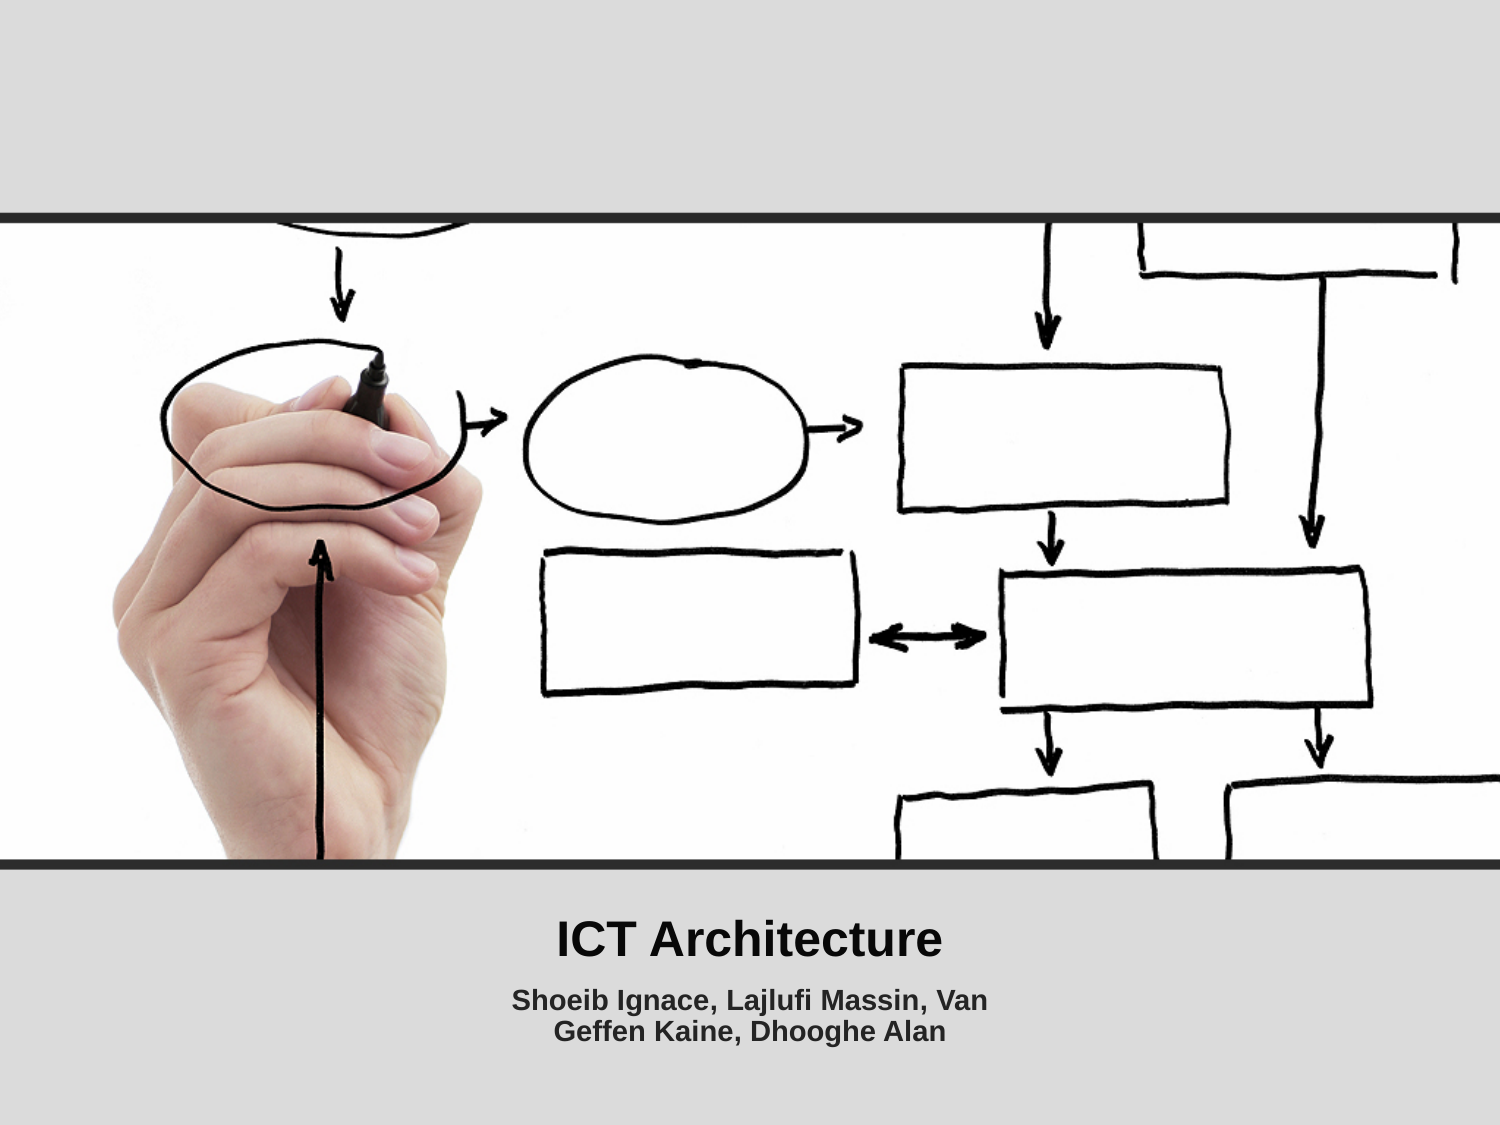

# ICT Architecture
Shoeib Ignace, Lajlufi Massin, Van Geffen Kaine, Dhooghe Alan